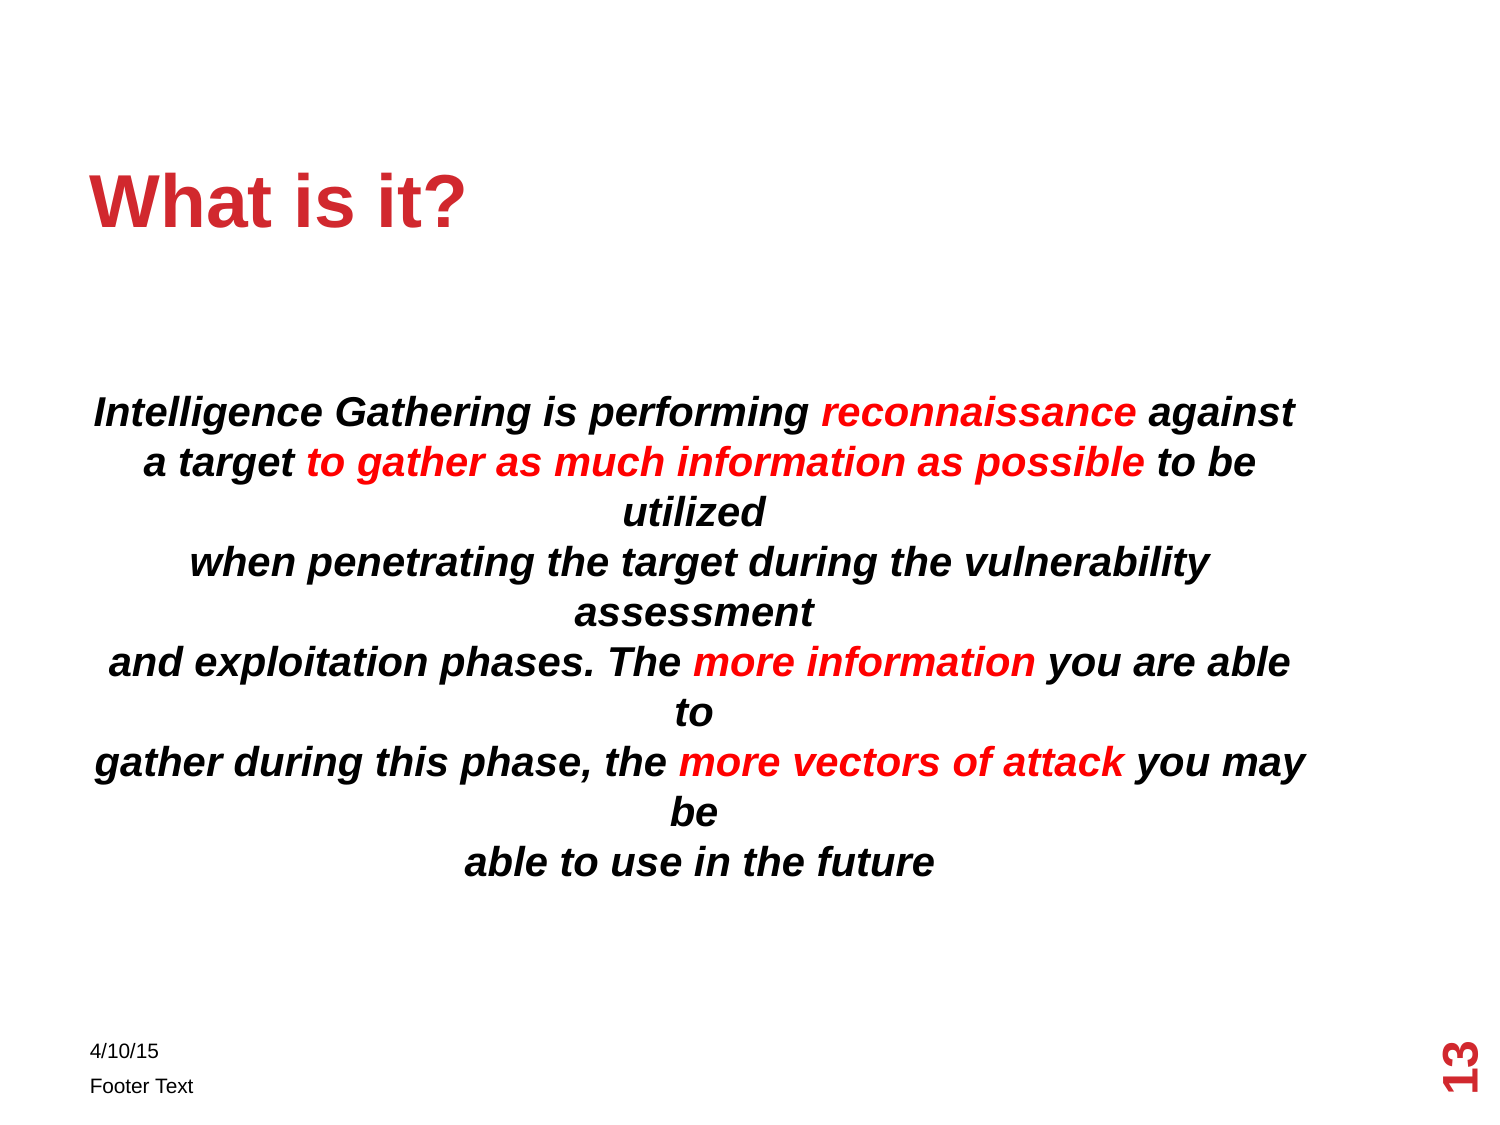

What is it?

Intelligence Gathering is performing reconnaissance against
a target to gather as much information as possible to be utilized
when penetrating the target during the vulnerability assessment
and exploitation phases. The more information you are able to
gather during this phase, the more vectors of attack you may be
able to use in the future

13
4/10/15
Footer Text